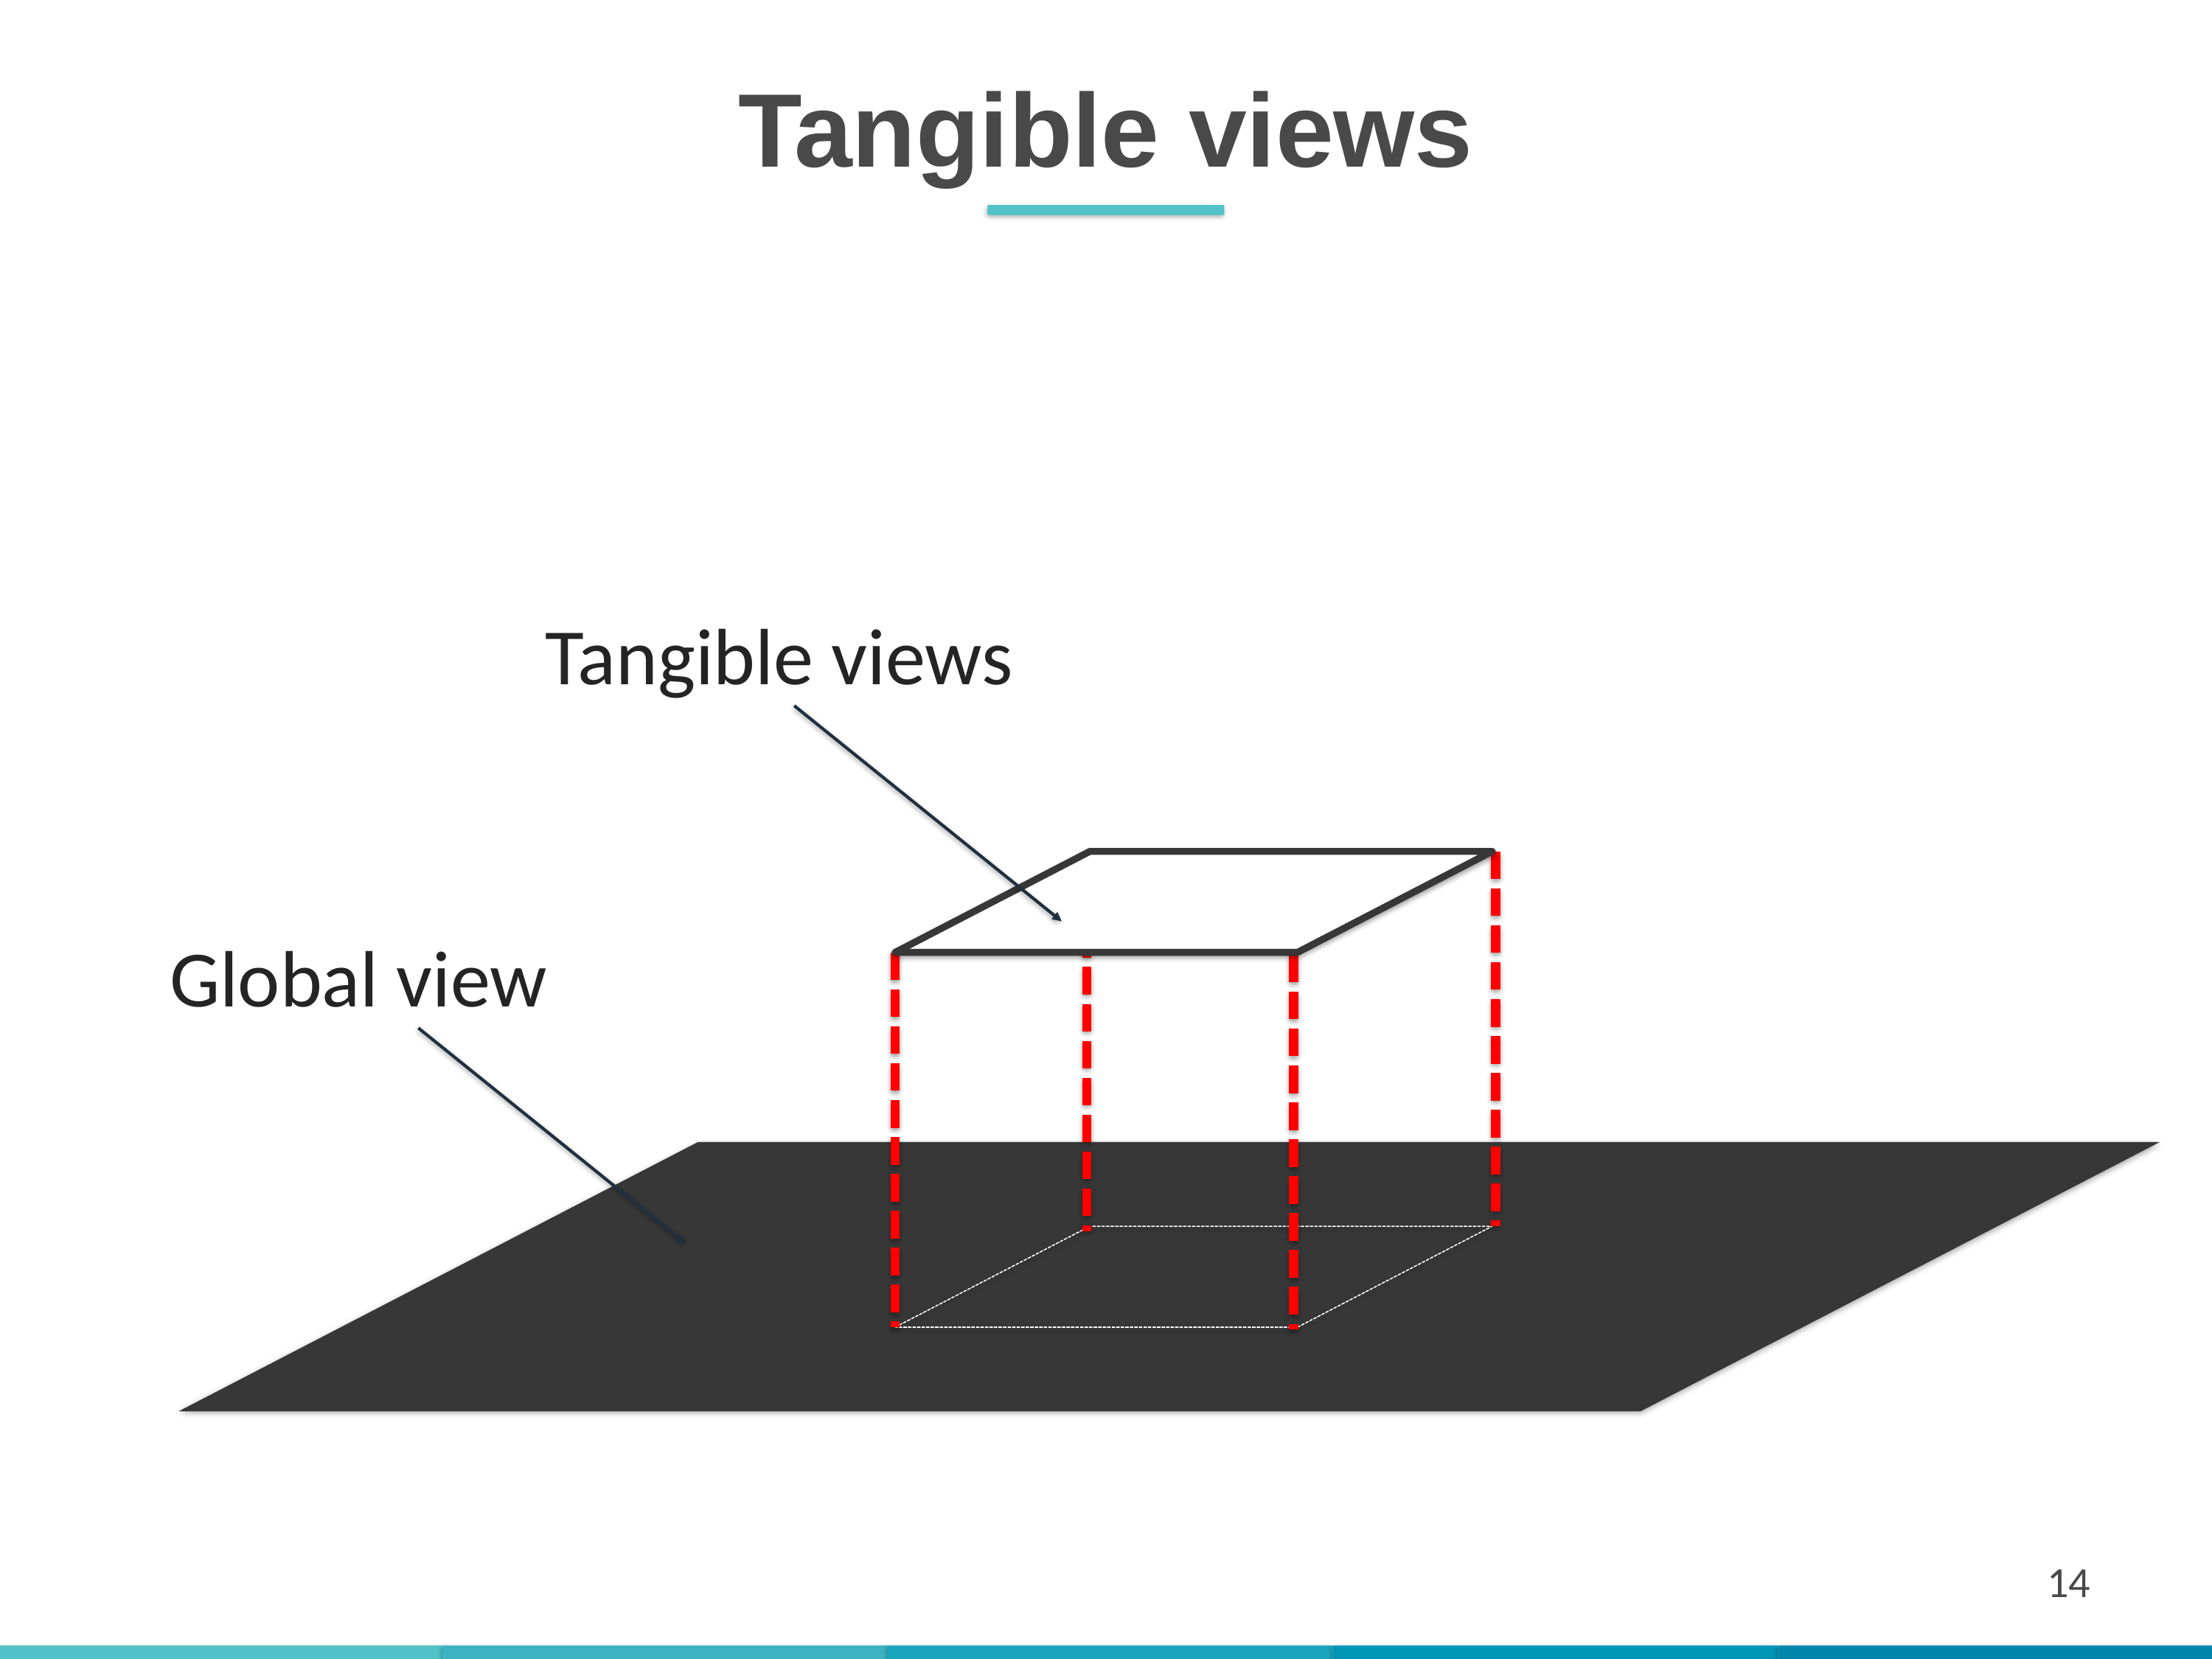

Tangible views

Tangible views

Global view

14